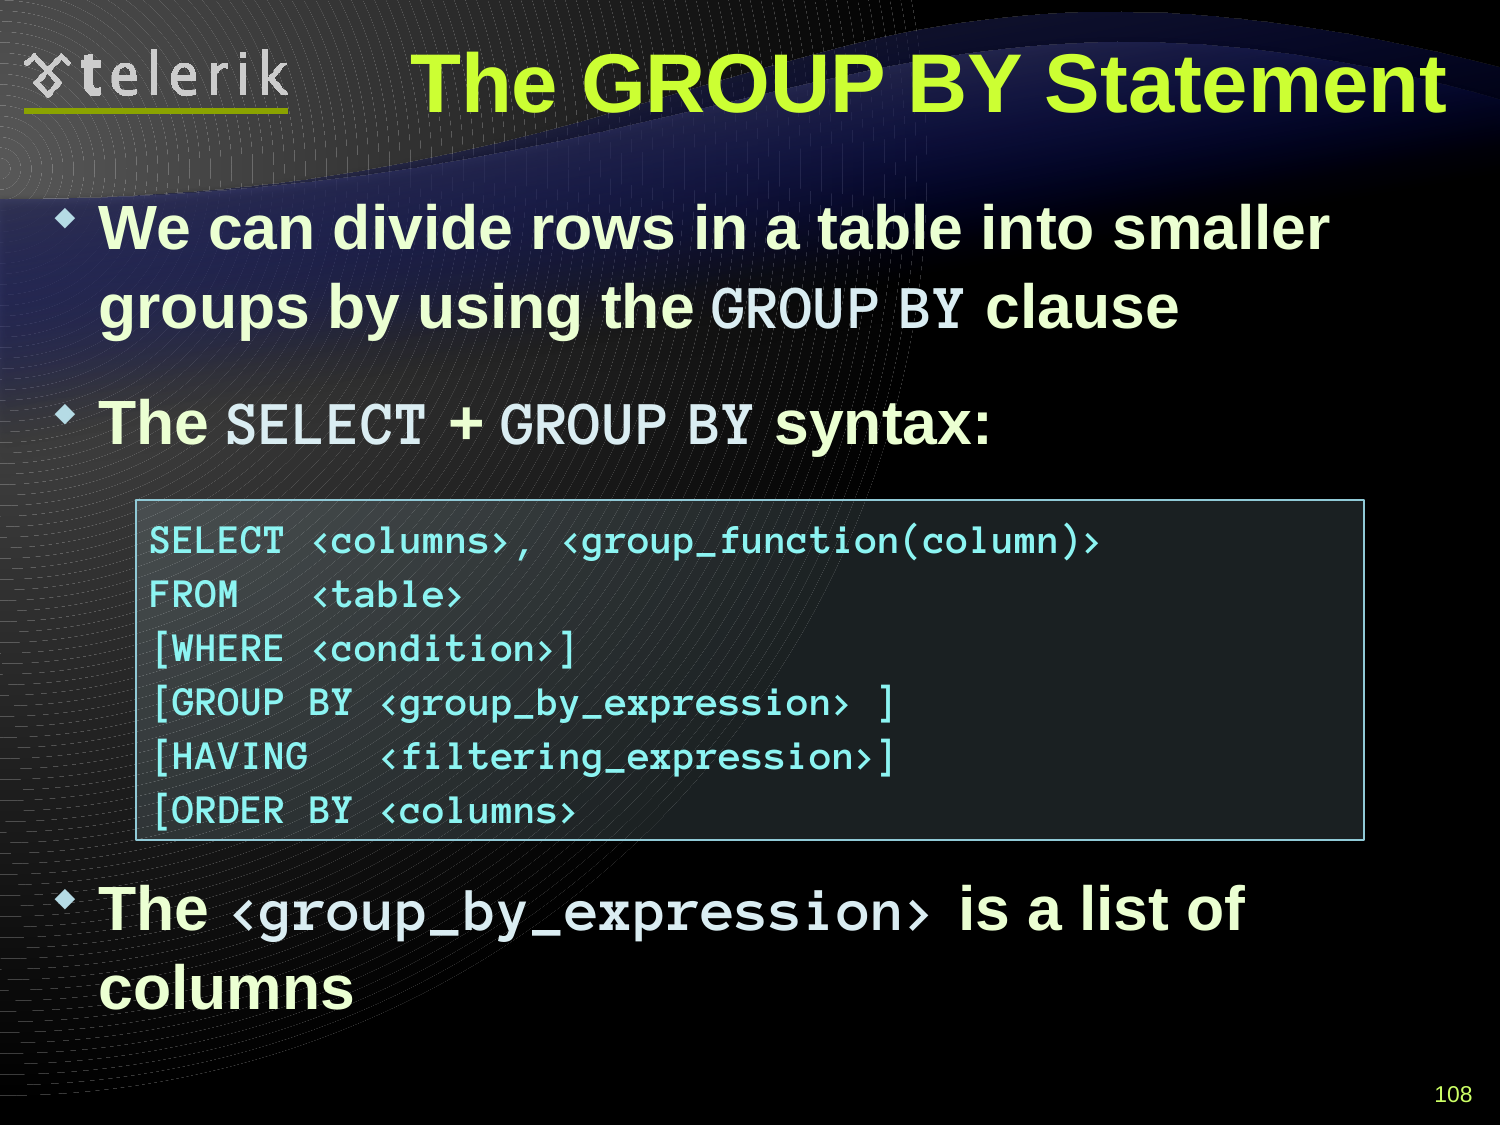

# The GROUP BY Statement
We can divide rows in a table into smaller groups by using the GROUP BY clause
The SELECT + GROUP BY syntax:

The <group_by_expression> is a list of columns
SELECT <columns>, <group_function(column)>
FROM   <table>
[WHERE <condition>]
[GROUP BY <group_by_expression> ]
[HAVING   <filtering_expression>]
[ORDER BY <columns>
108